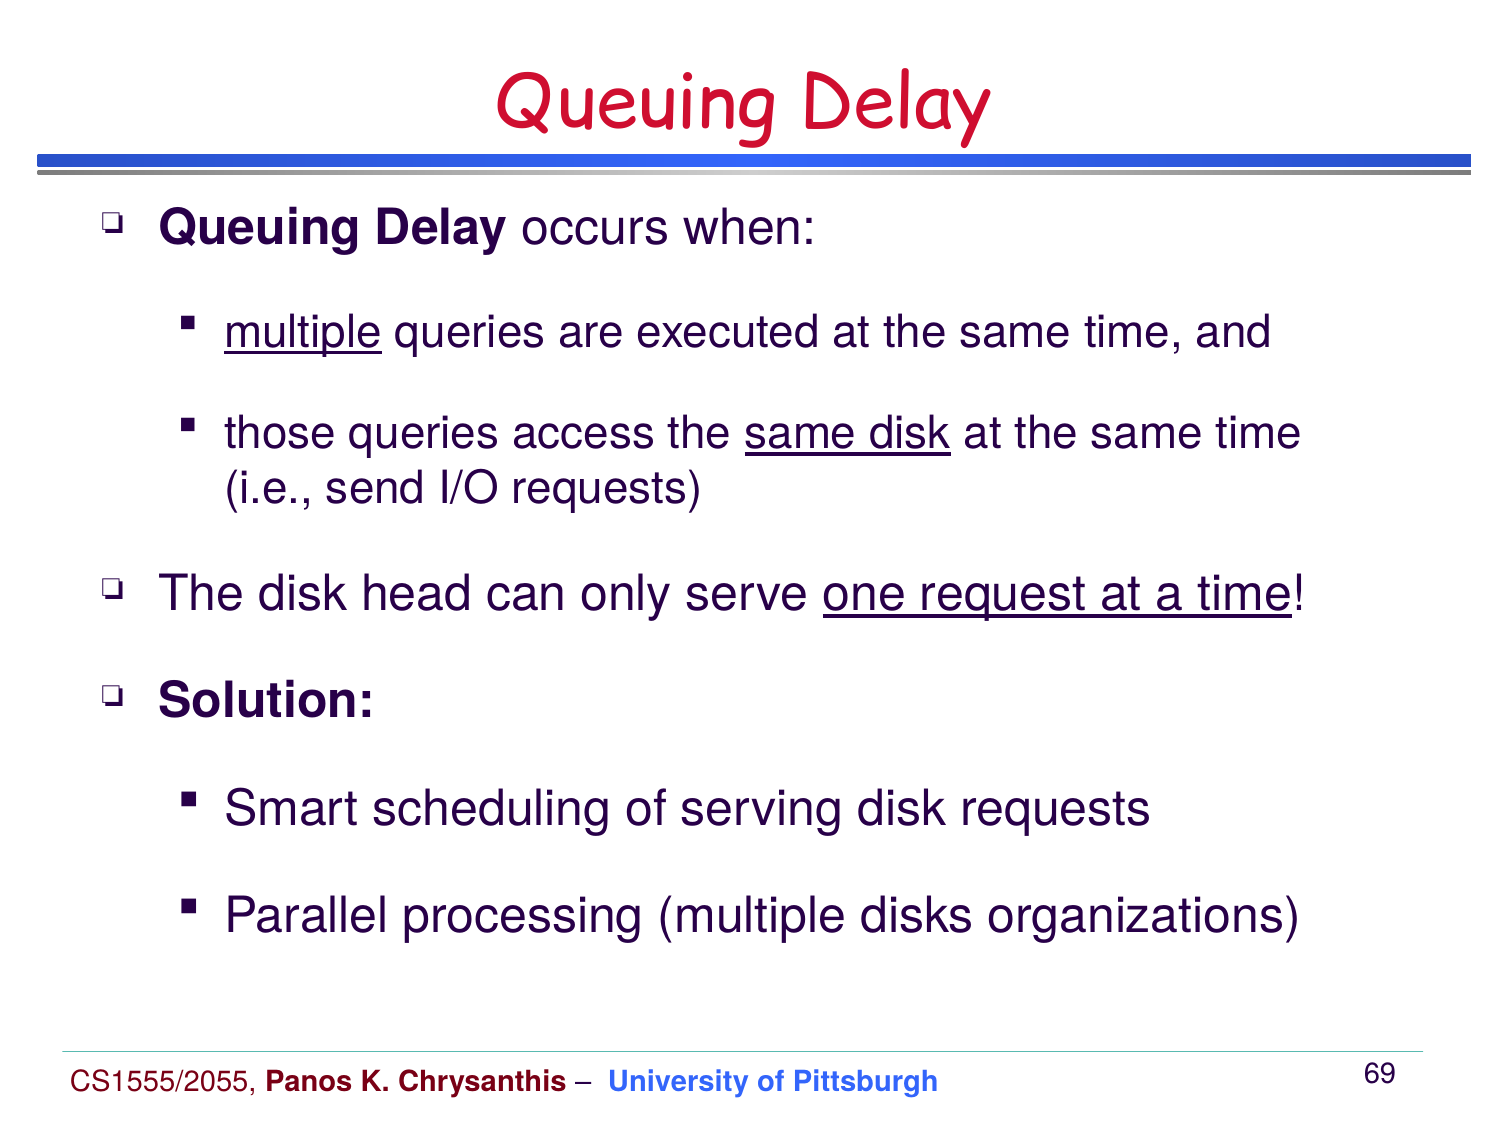

# Queuing Delay
Queuing Delay occurs when:
multiple queries are executed at the same time, and
those queries access the same disk at the same time (i.e., send I/O requests)
The disk head can only serve one request at a time!
Solution:
Smart scheduling of serving disk requests
Parallel processing (multiple disks organizations)